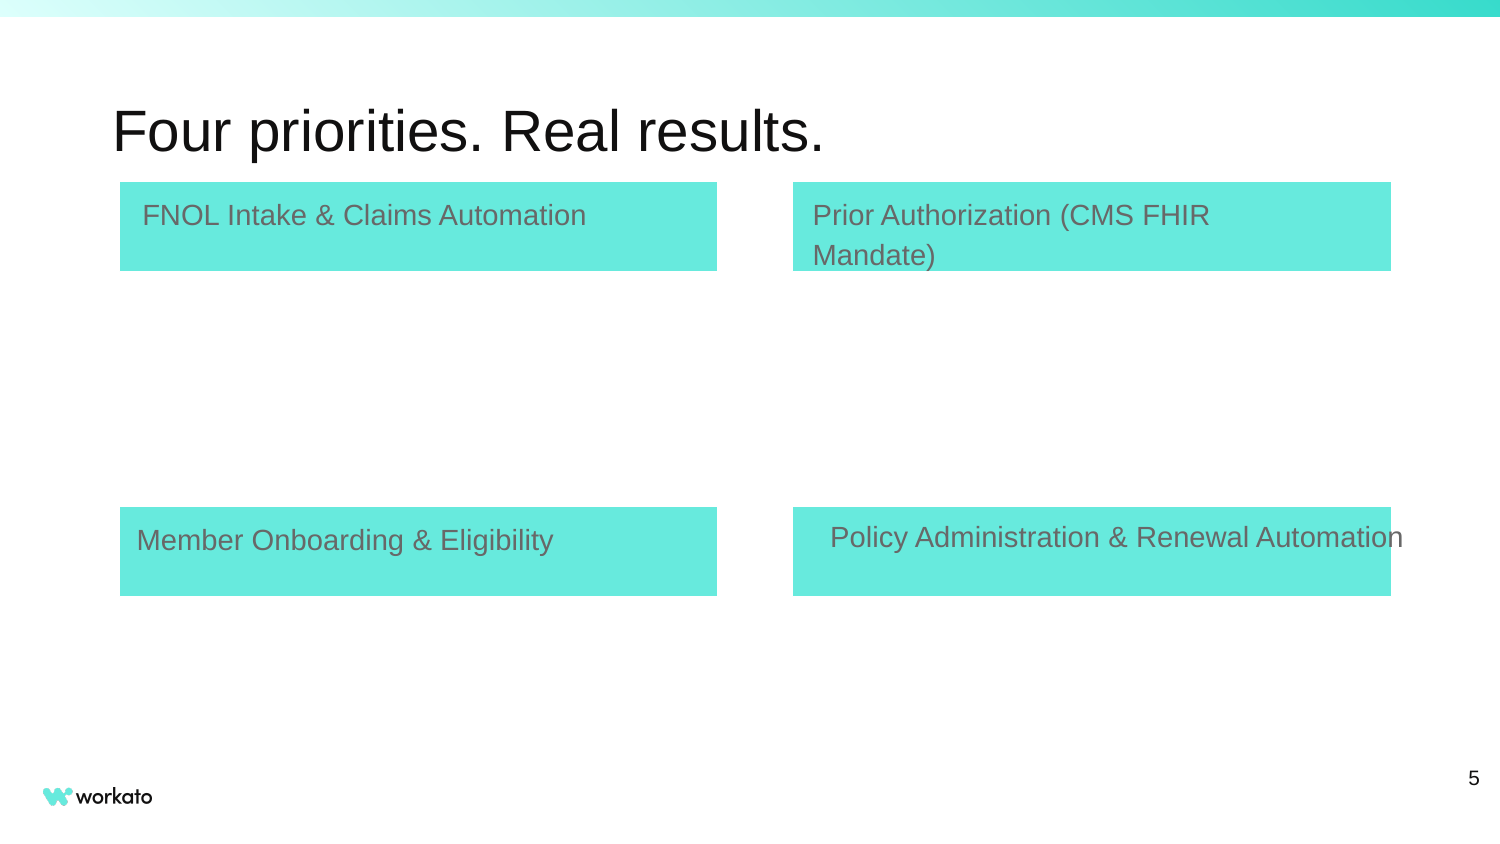

# Four priorities. Real results.

FNOL Intake & Claims Automation
Prior Authorization (CMS FHIR Mandate)

Policy Administration & Renewal Automation
Member Onboarding & Eligibility
5